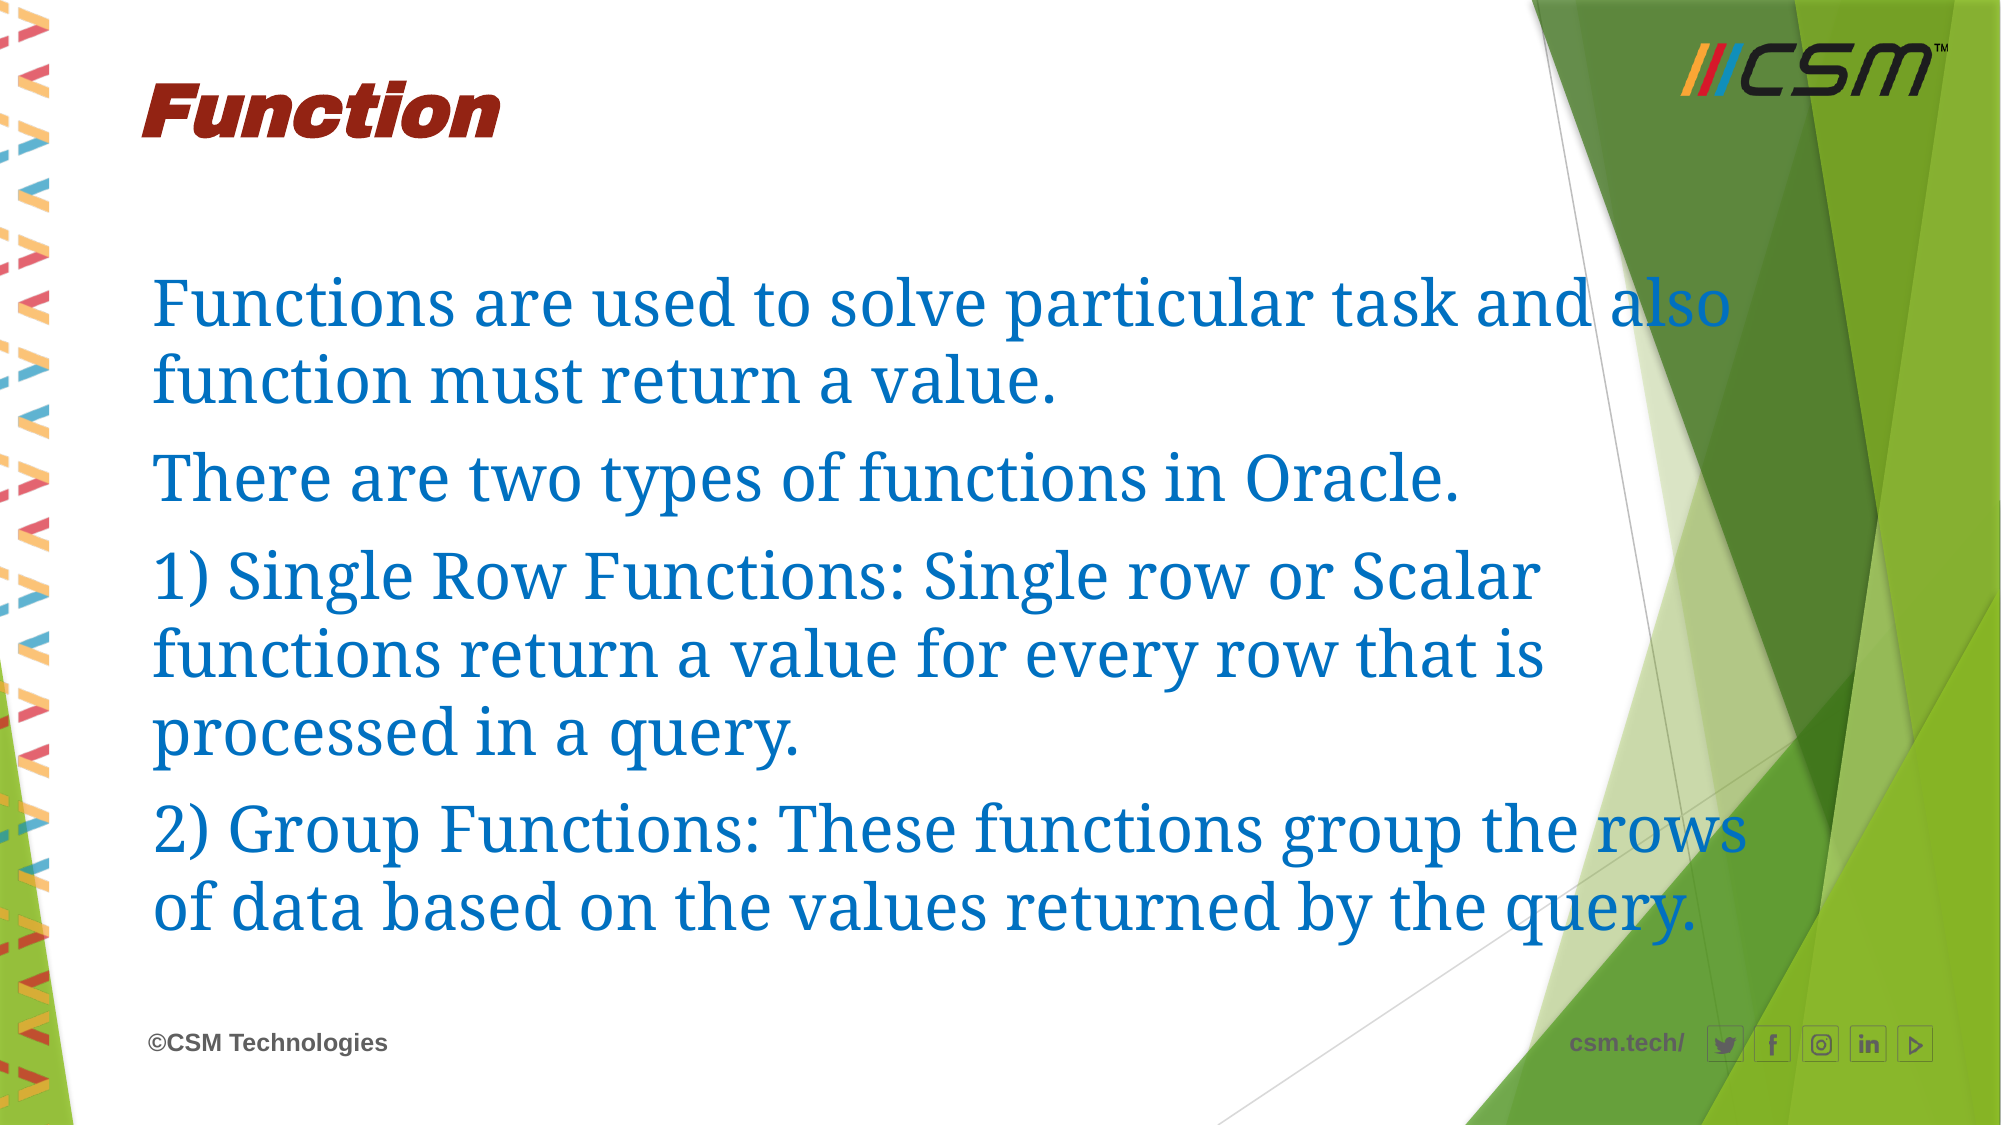

# Function
Functions are used to solve particular task and also function must return a value.
There are two types of functions in Oracle.
1) Single Row Functions: Single row or Scalar functions return a value for every row that is processed in a query.
2) Group Functions: These functions group the rows of data based on the values returned by the query.